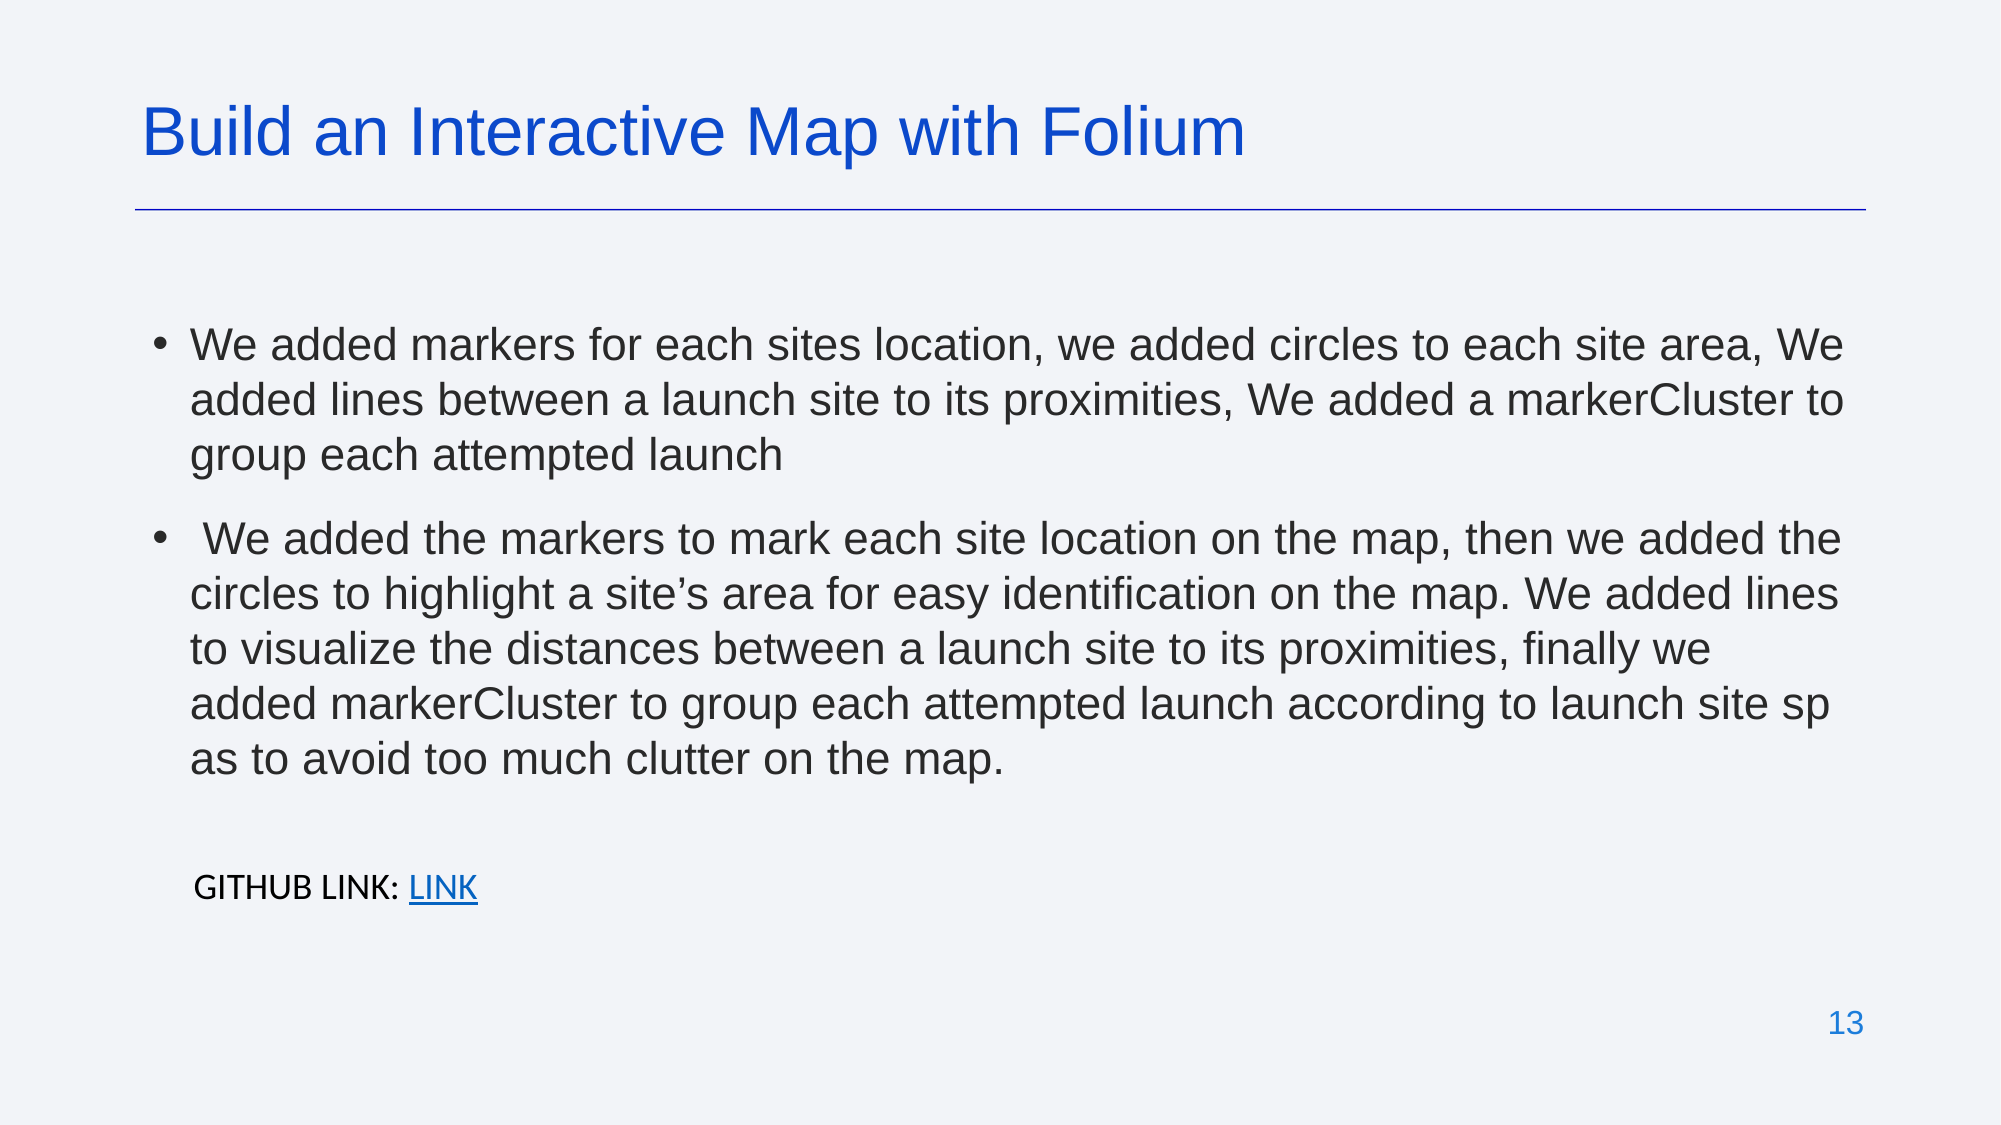

Build an Interactive Map with Folium
We added markers for each sites location, we added circles to each site area, We added lines between a launch site to its proximities, We added a markerCluster to group each attempted launch
 We added the markers to mark each site location on the map, then we added the circles to highlight a site’s area for easy identification on the map. We added lines to visualize the distances between a launch site to its proximities, finally we added markerCluster to group each attempted launch according to launch site sp as to avoid too much clutter on the map.

GITHUB LINK: LINK
13